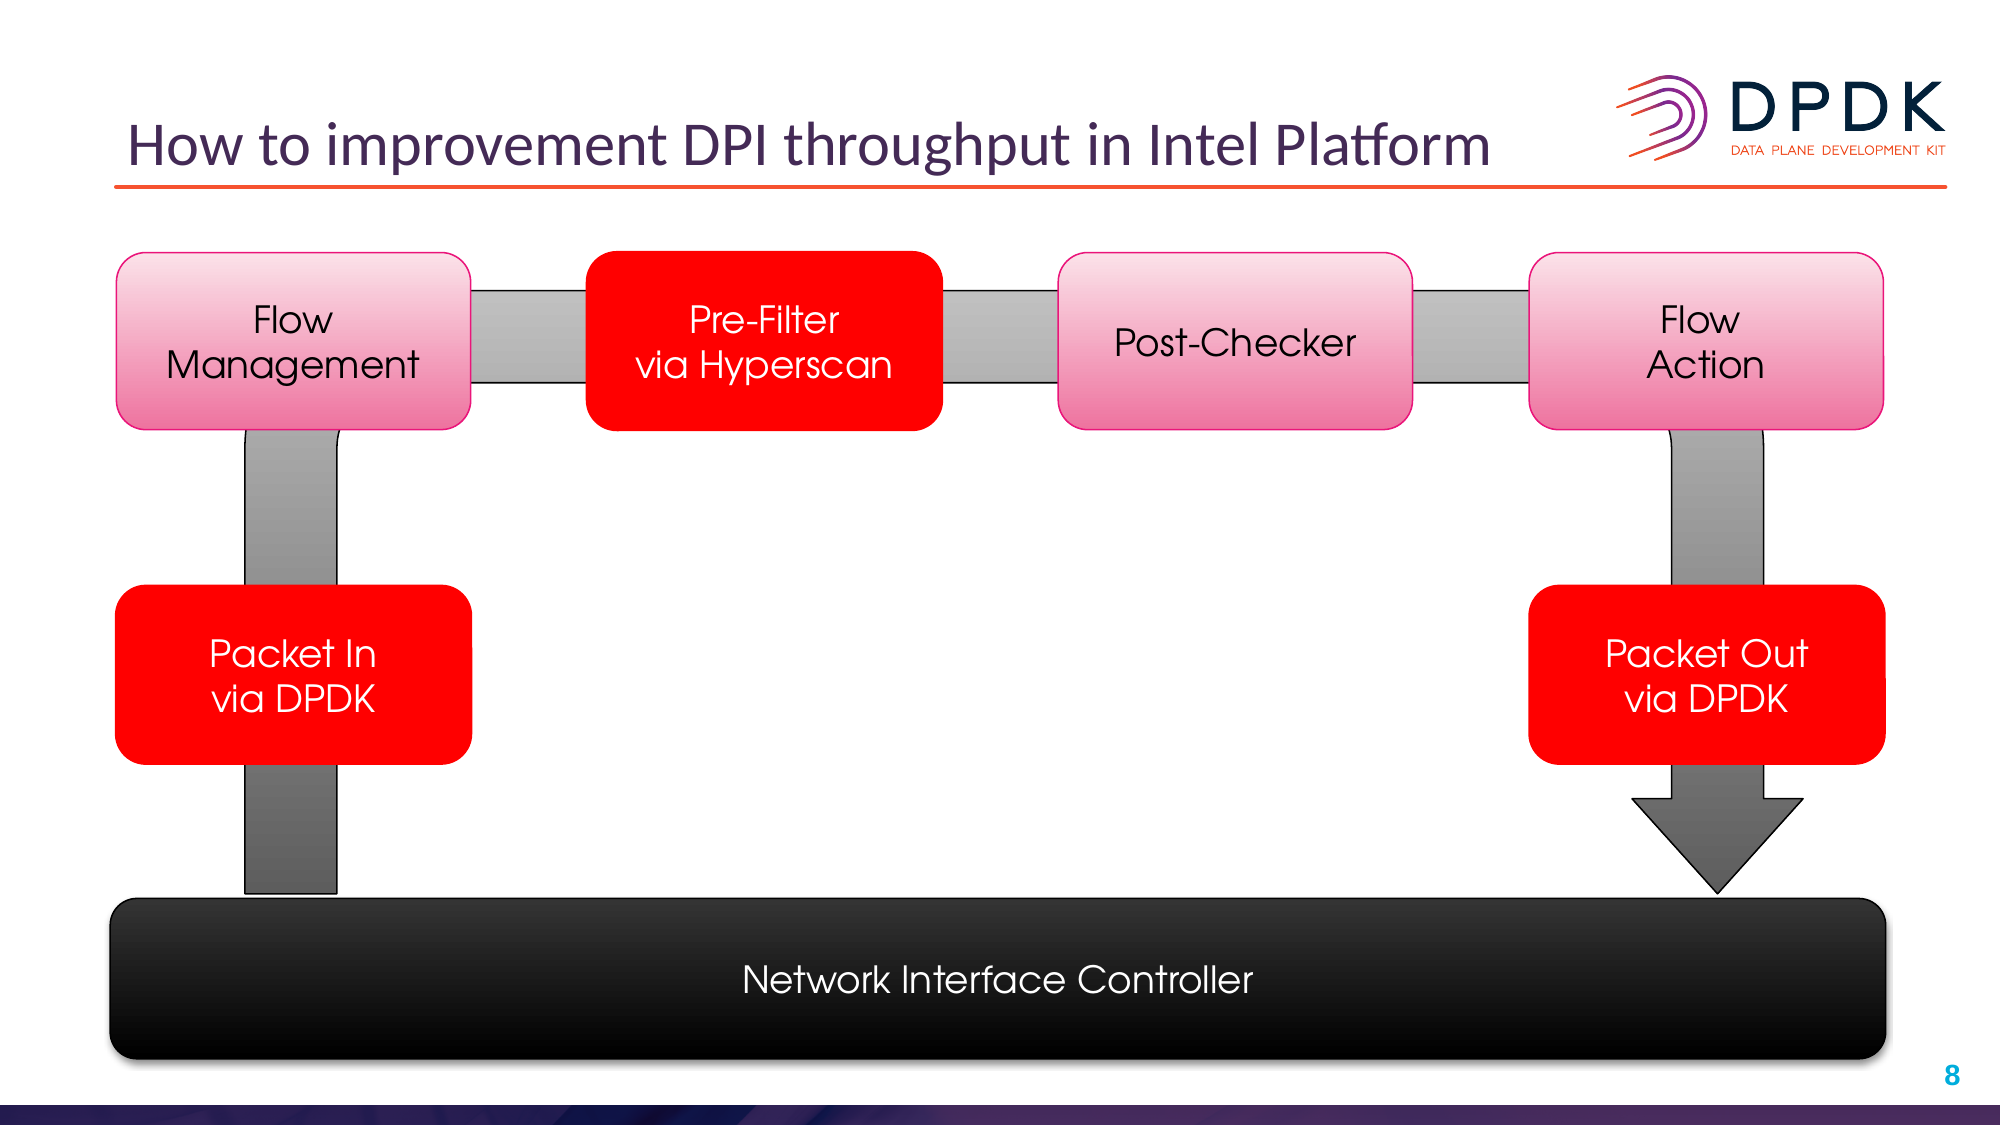

# How to improvement DPI throughput in Intel Platform
Flow
Management
Pre-Filter
Pre-Filter
via Hyperscan
Post-Checker
Flow
Action

Packet In
Packet In
via DPDK
Packet Out
Packet Out
via DPDK
Network Interface Controller